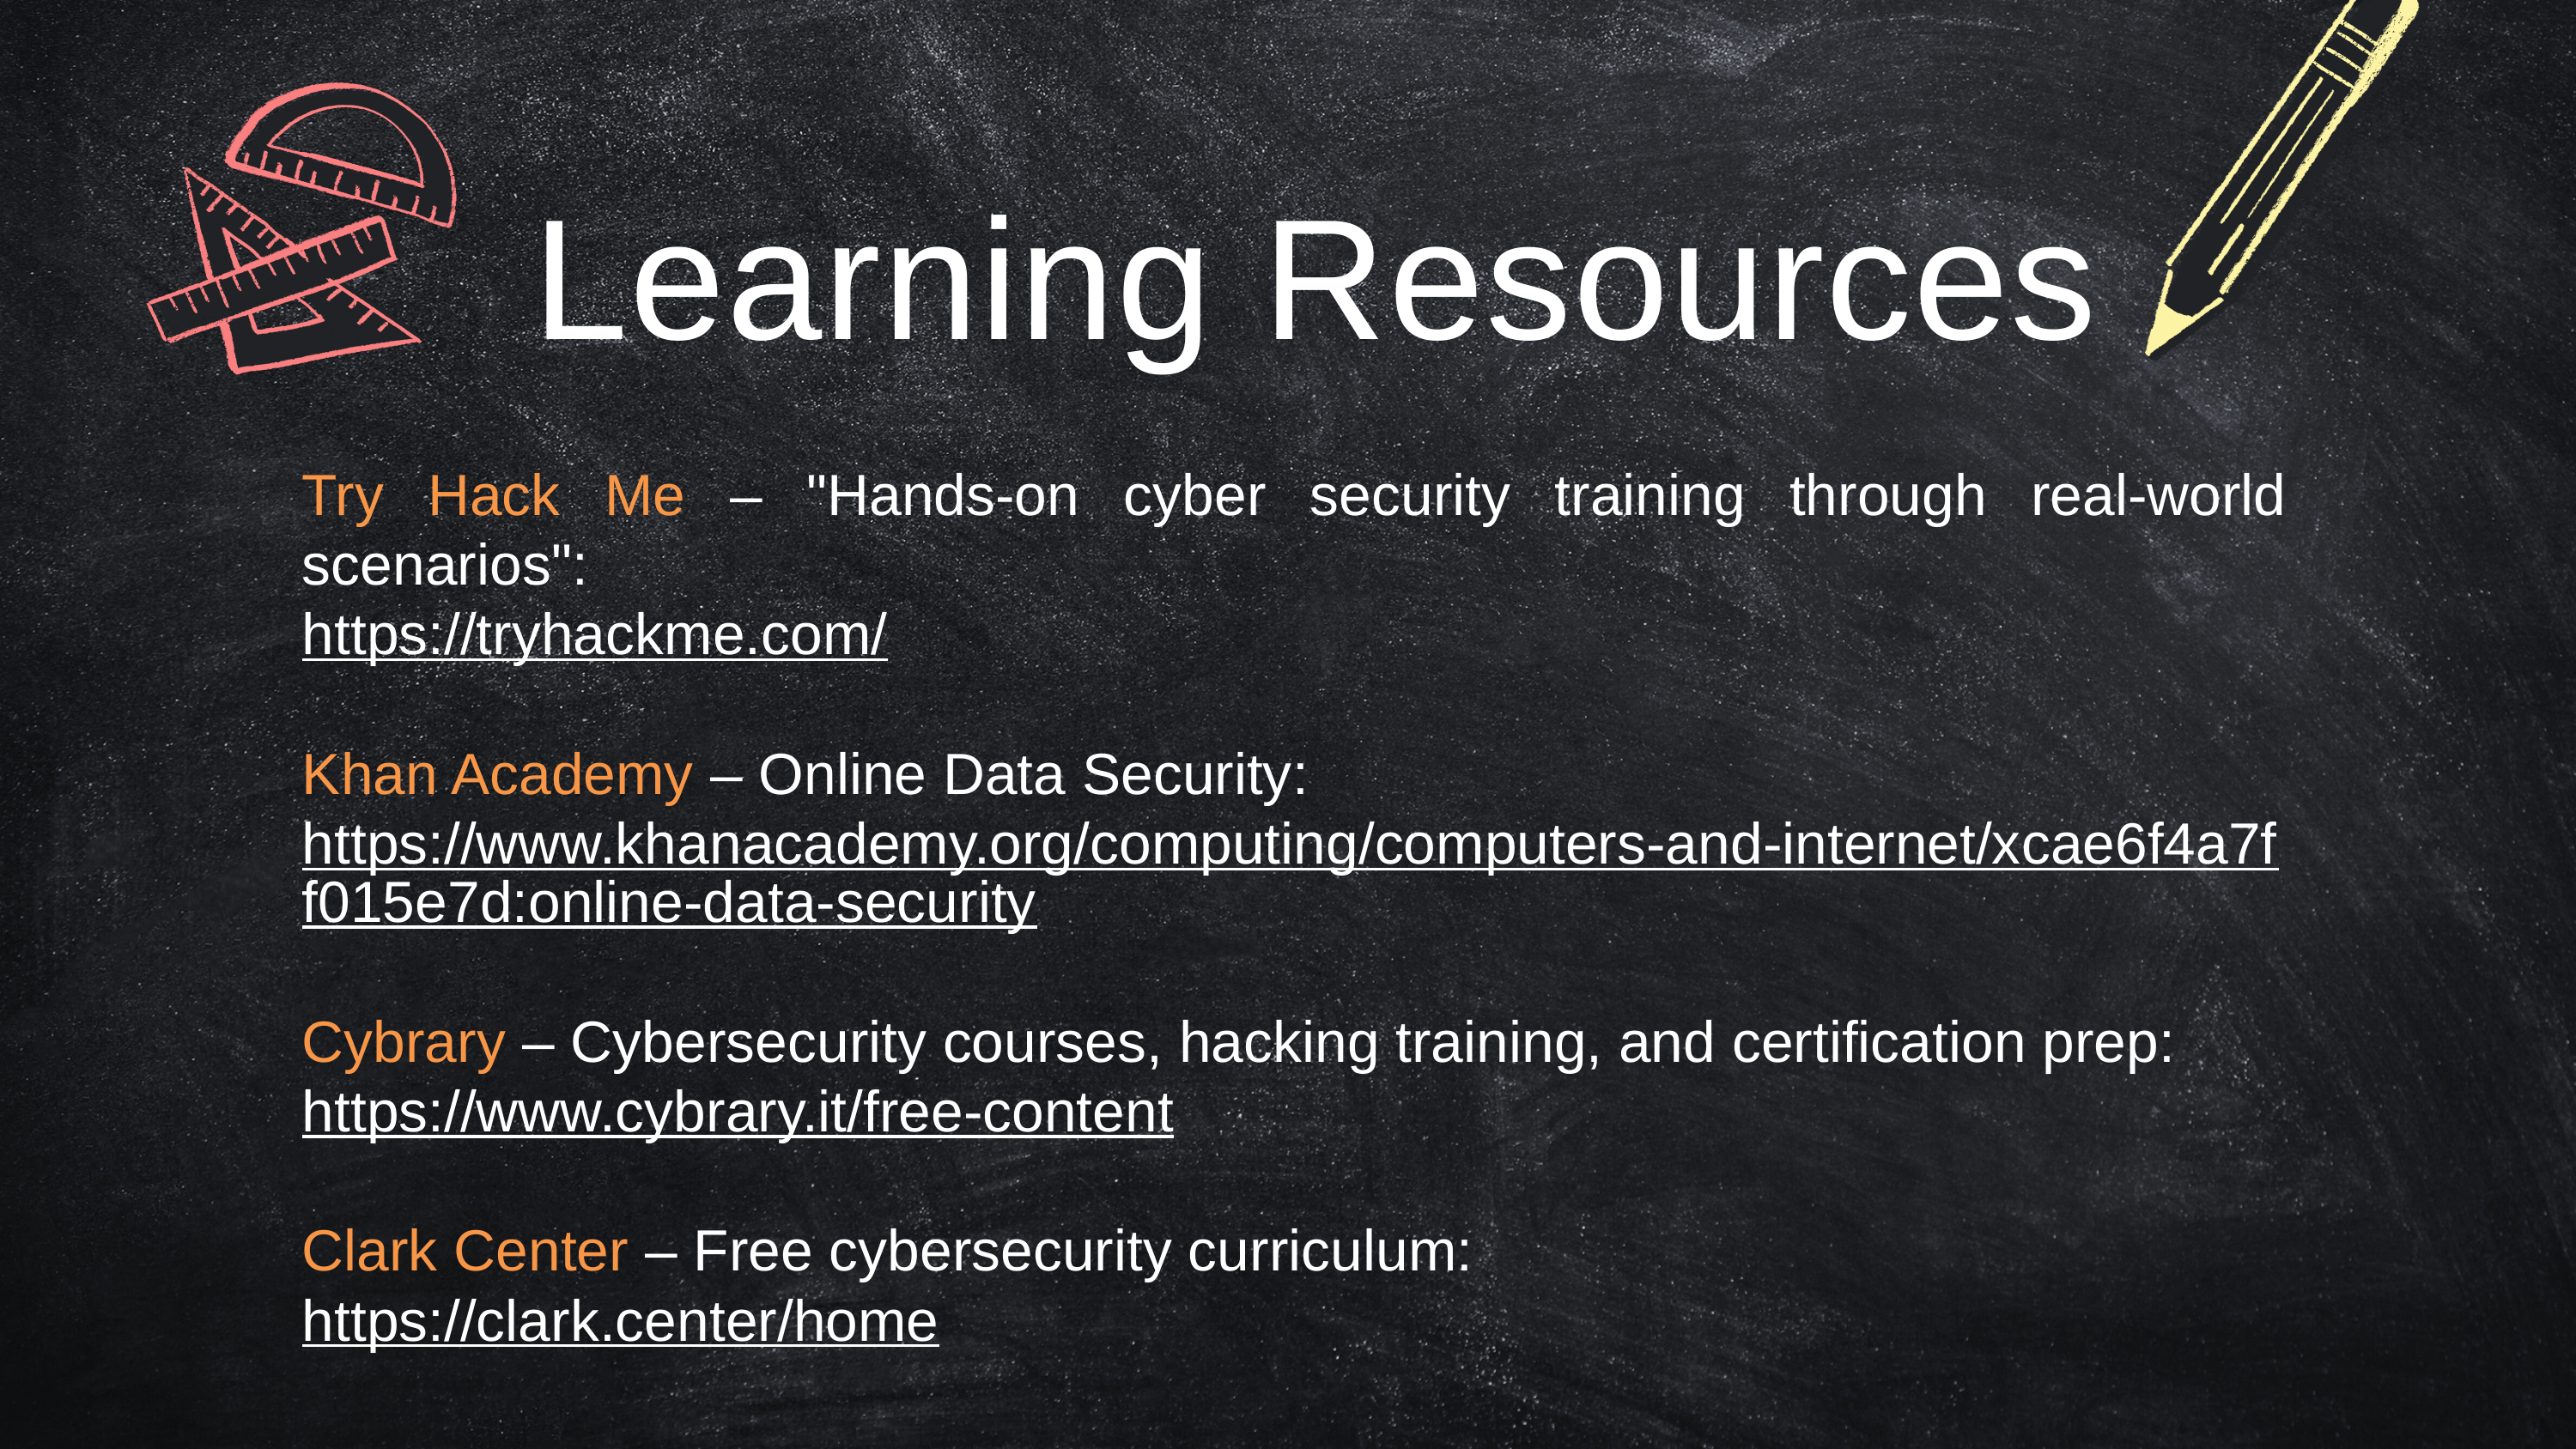

Learning Resources
Try Hack Me – "Hands-on cyber security training through real-world scenarios":
https://tryhackme.com/

Khan Academy – Online Data Security:
https://www.khanacademy.org/computing/computers-and-internet/xcae6f4a7ff015e7d:online-data-security

Cybrary – Cybersecurity courses, hacking training, and certification prep:
https://www.cybrary.it/free-content

Clark Center – Free cybersecurity curriculum:
https://clark.center/home